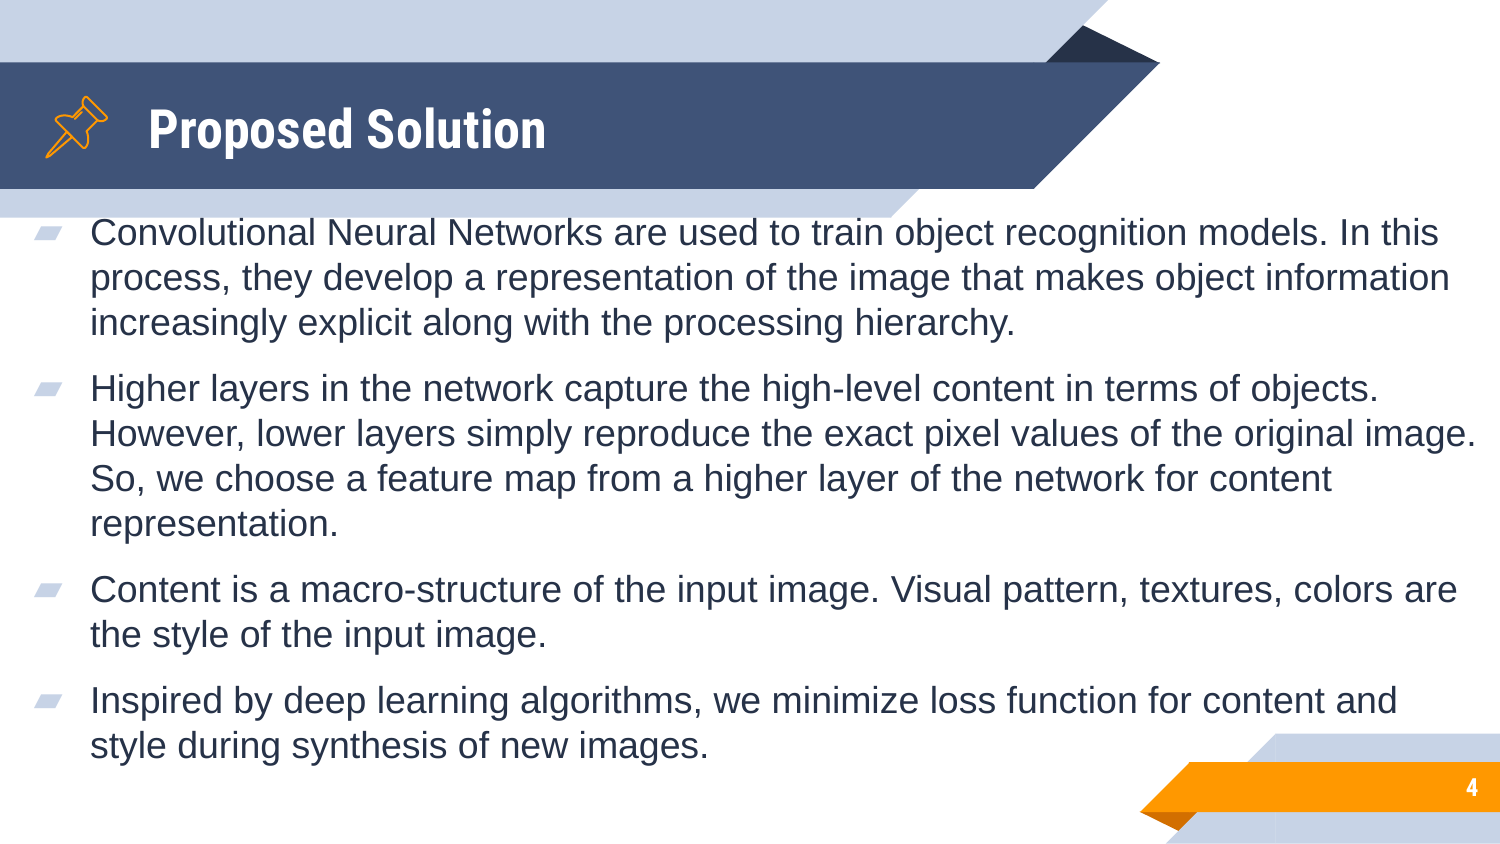

# Proposed Solution

Convolutional Neural Networks are used to train object recognition models. In this process, they develop a representation of the image that makes object information increasingly explicit along with the processing hierarchy.
Higher layers in the network capture the high-level content in terms of objects. However, lower layers simply reproduce the exact pixel values of the original image. So, we choose a feature map from a higher layer of the network for content representation.
Content is a macro-structure of the input image. Visual pattern, textures, colors are the style of the input image.
Inspired by deep learning algorithms, we minimize loss function for content and style during synthesis of new images.

4